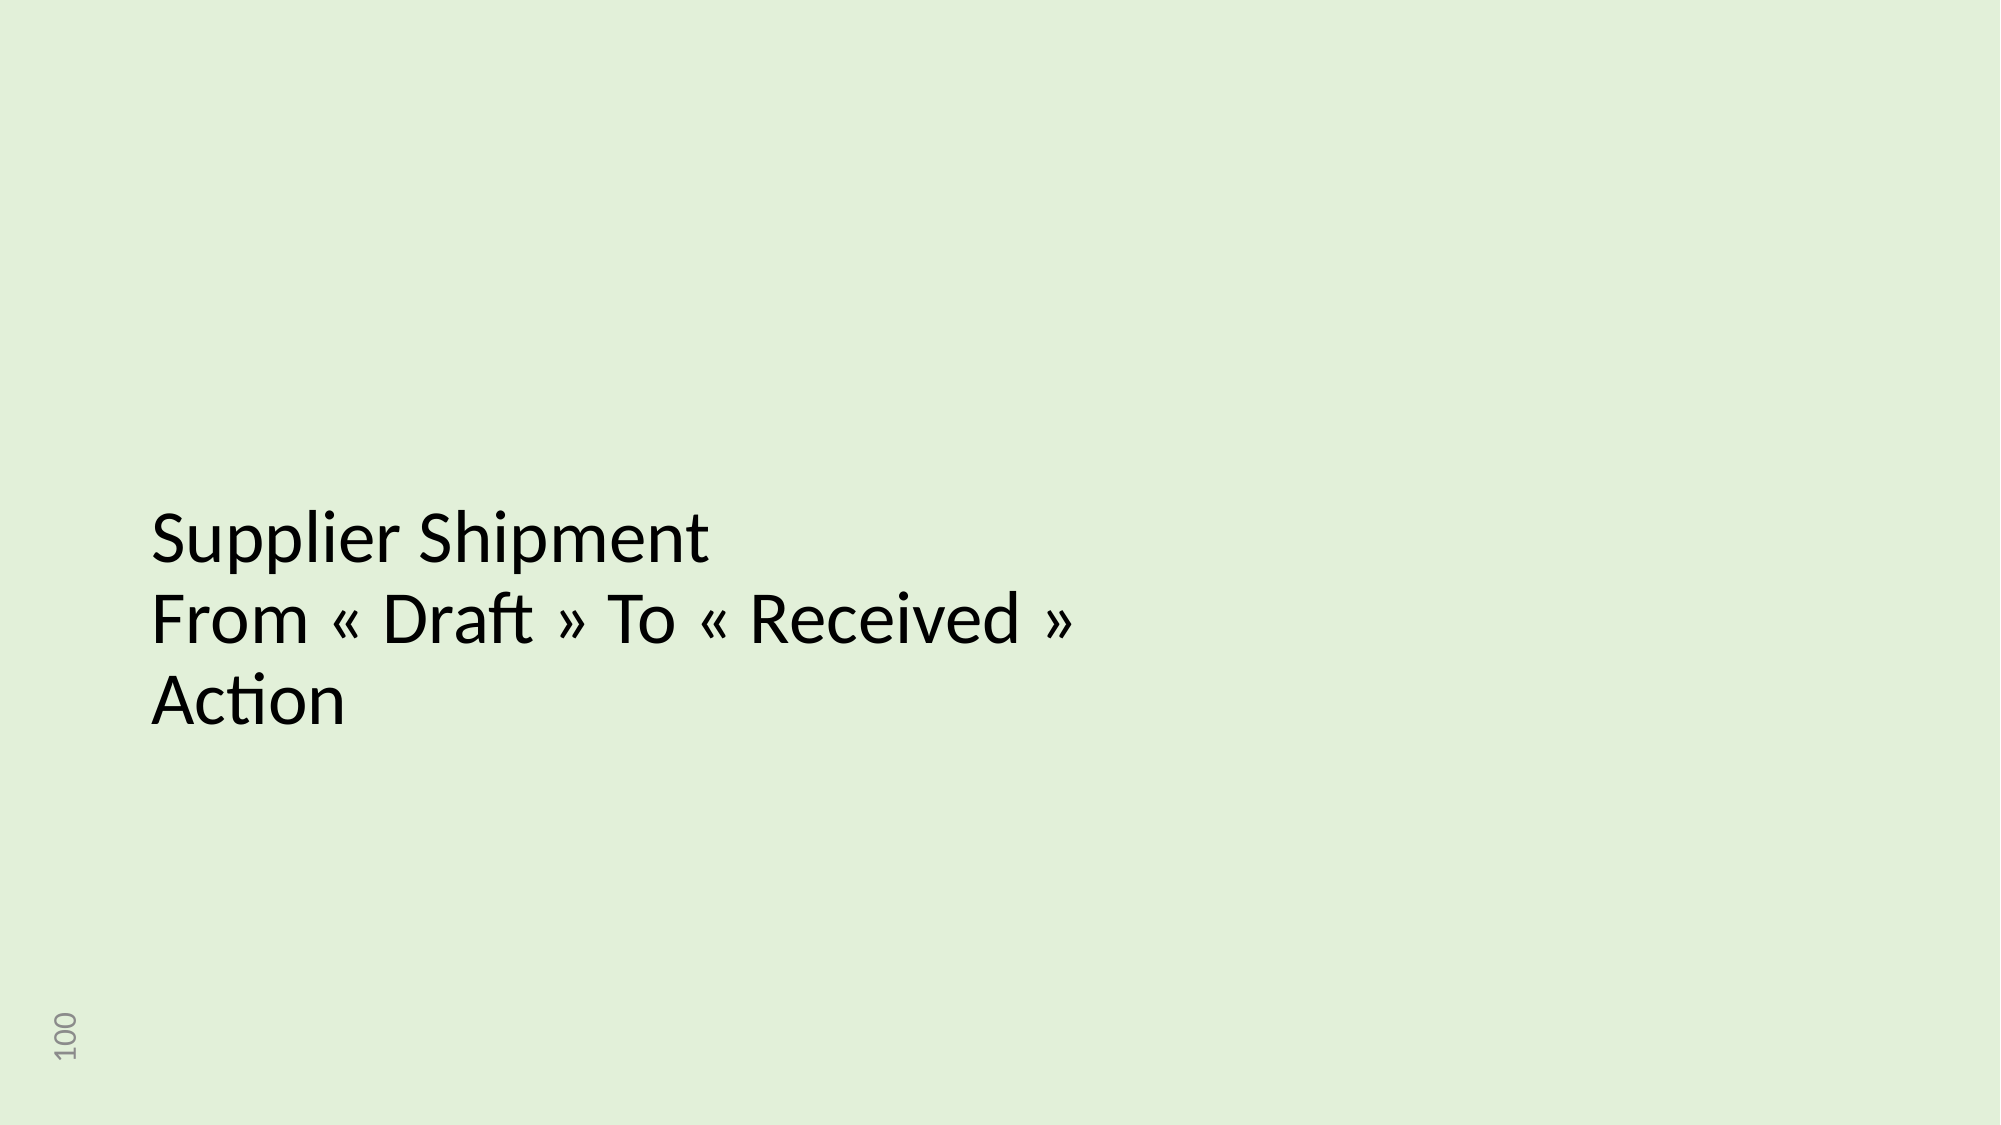

# Supplier Shipment From « Draft » To « Received » Action

100